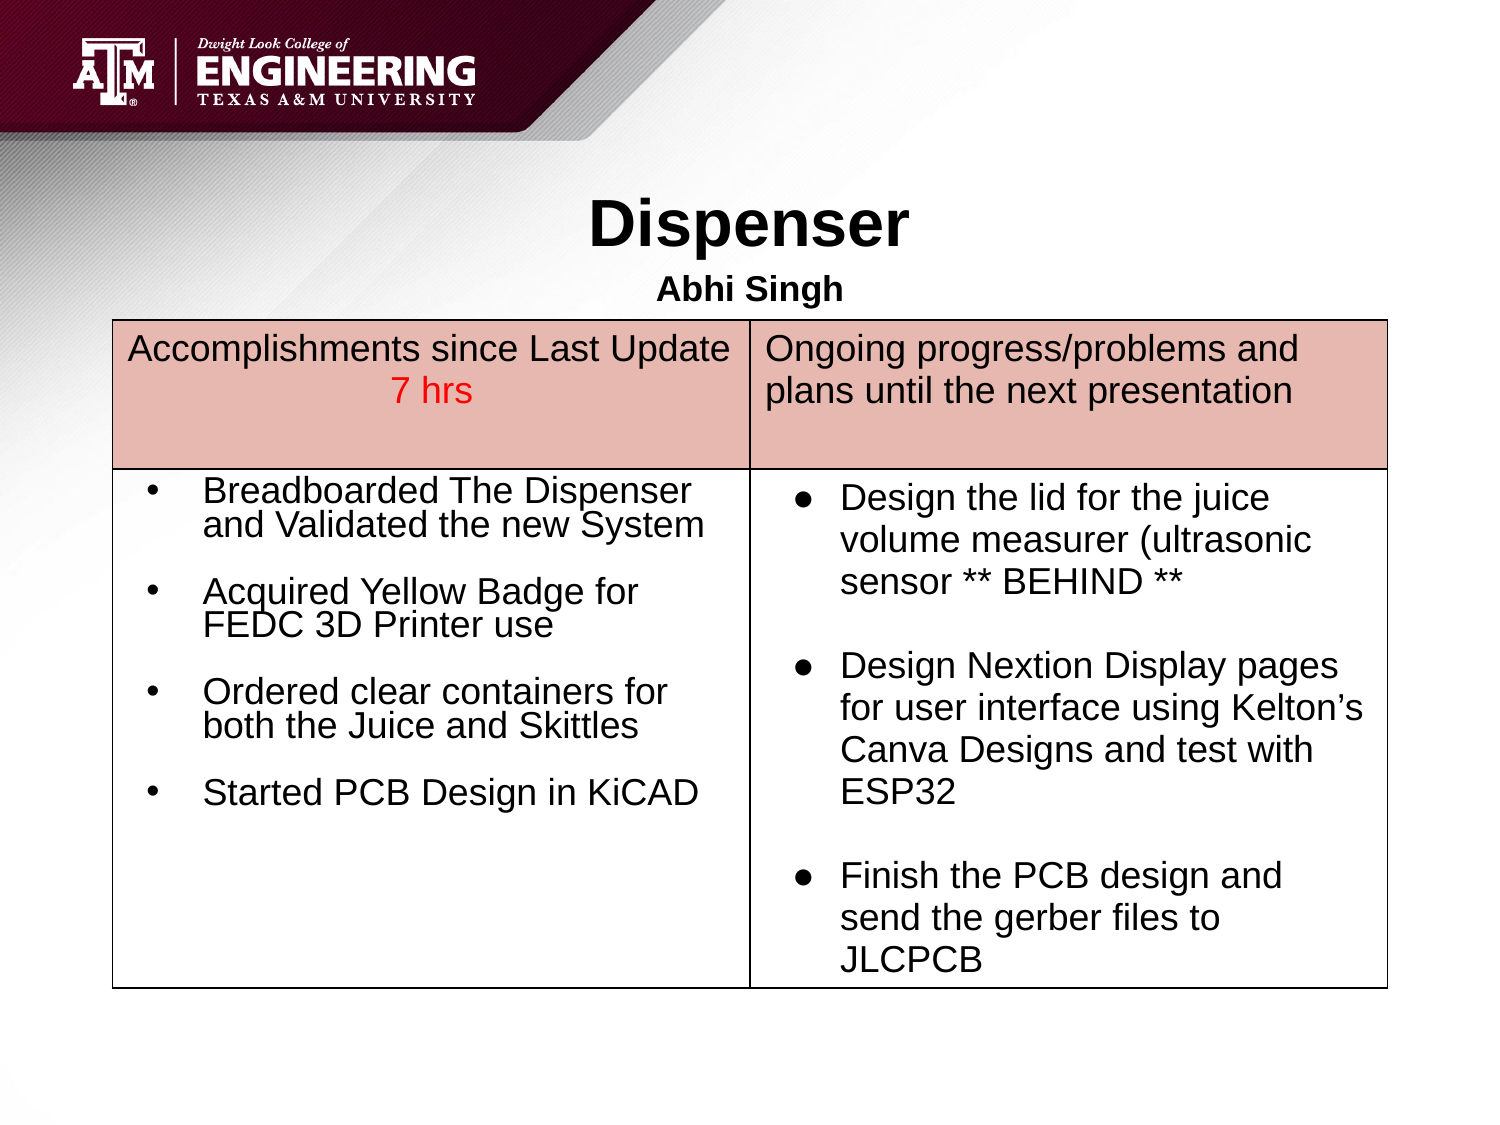

# Dispenser
Abhi Singh
| Accomplishments since Last Update 7 hrs | Ongoing progress/problems and plans until the next presentation |
| --- | --- |
| Breadboarded The Dispenser and Validated the new System Acquired Yellow Badge for FEDC 3D Printer use Ordered clear containers for both the Juice and Skittles Started PCB Design in KiCAD | Design the lid for the juice volume measurer (ultrasonic sensor \*\* BEHIND \*\* Design Nextion Display pages for user interface using Kelton’s Canva Designs and test with ESP32 Finish the PCB design and send the gerber files to JLCPCB |